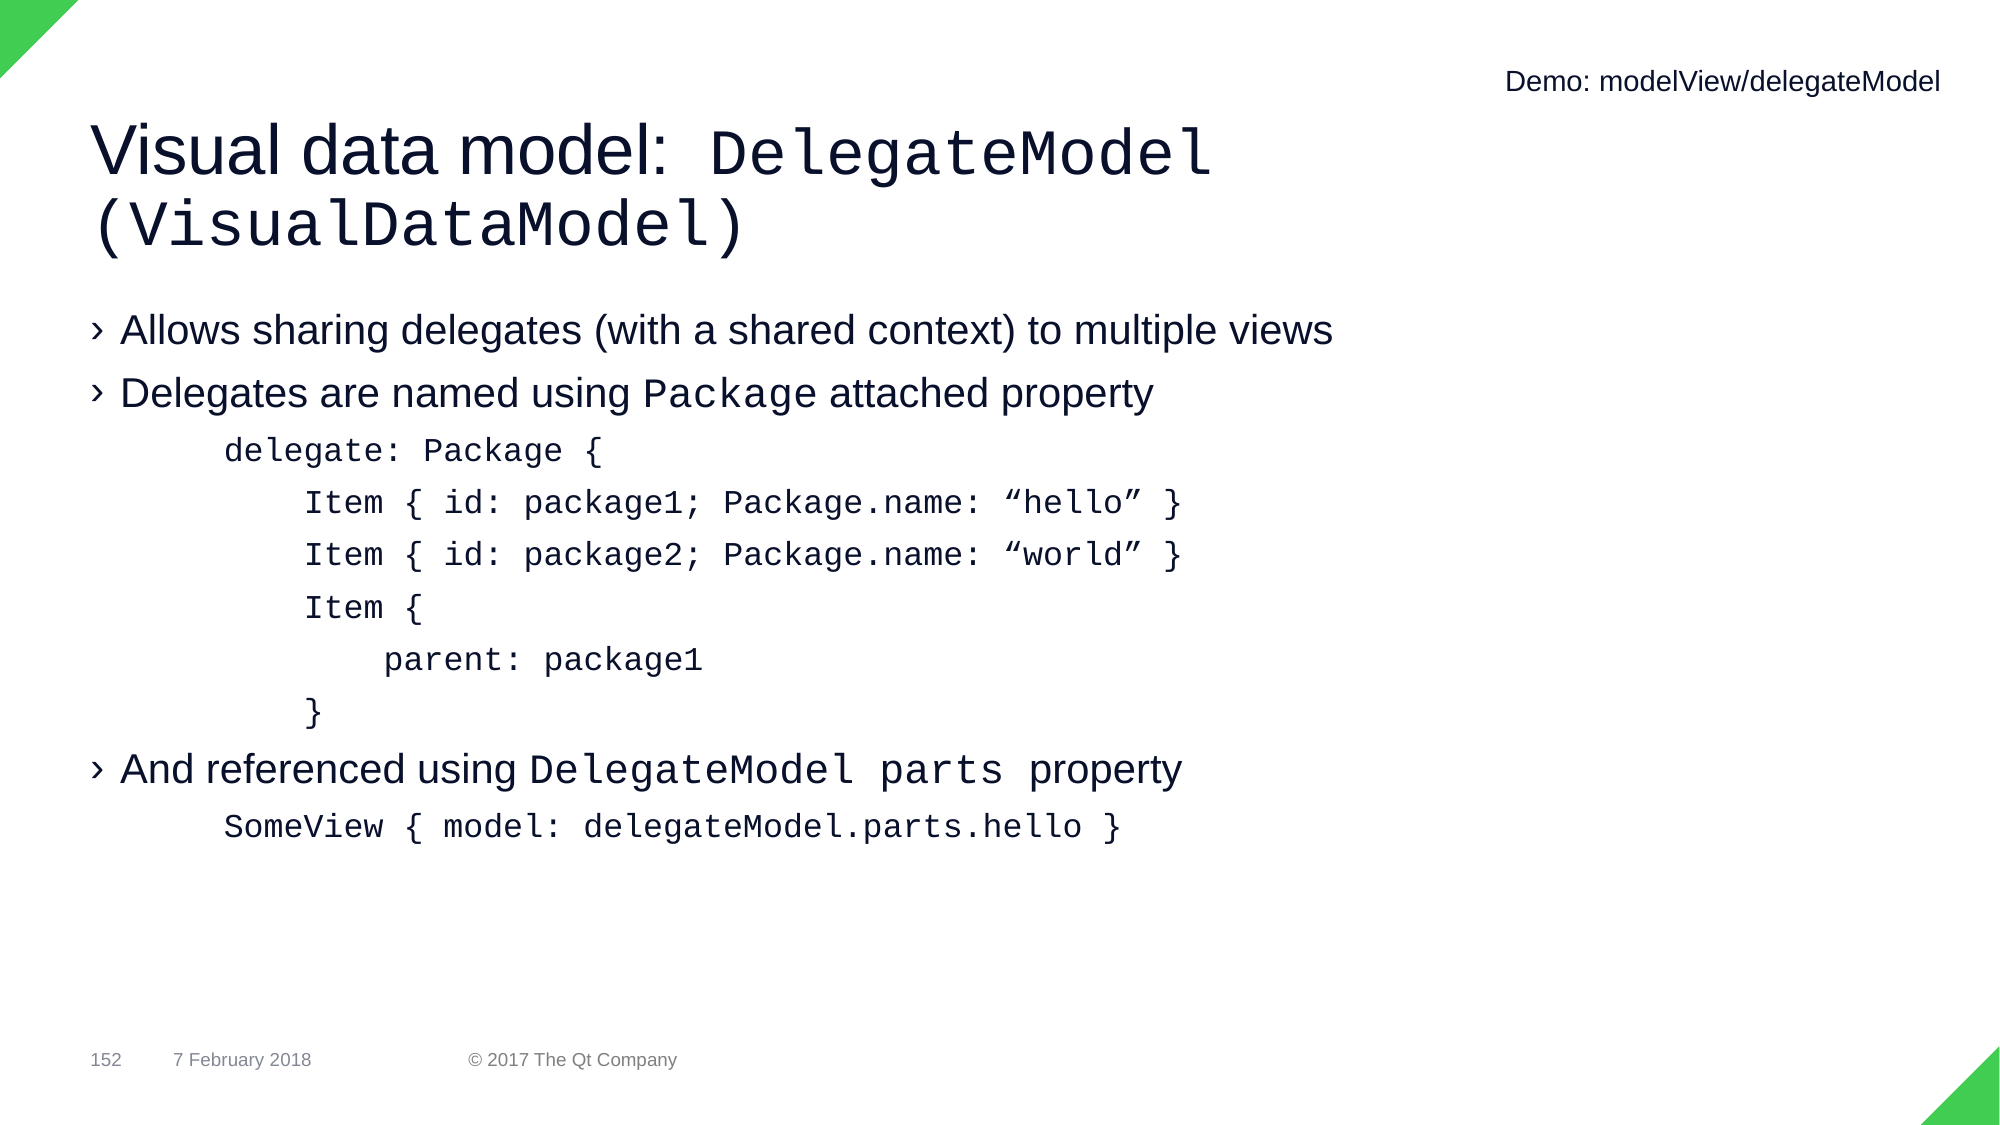

Demo: modelView/delegateModel
# Visual data model: DelegateModel (VisualDataModel)
Allows sharing delegates (with a shared context) to multiple views
Delegates are named using Package attached property
delegate: Package {
    Item { id: package1; Package.name: “hello” }
    Item { id: package2; Package.name: “world” }
    Item {
        parent: package1
    }
And referenced using DelegateModel parts property
SomeView { model: delegateModel.parts.hello }
152
© 2017 The Qt Company
7 February 2018